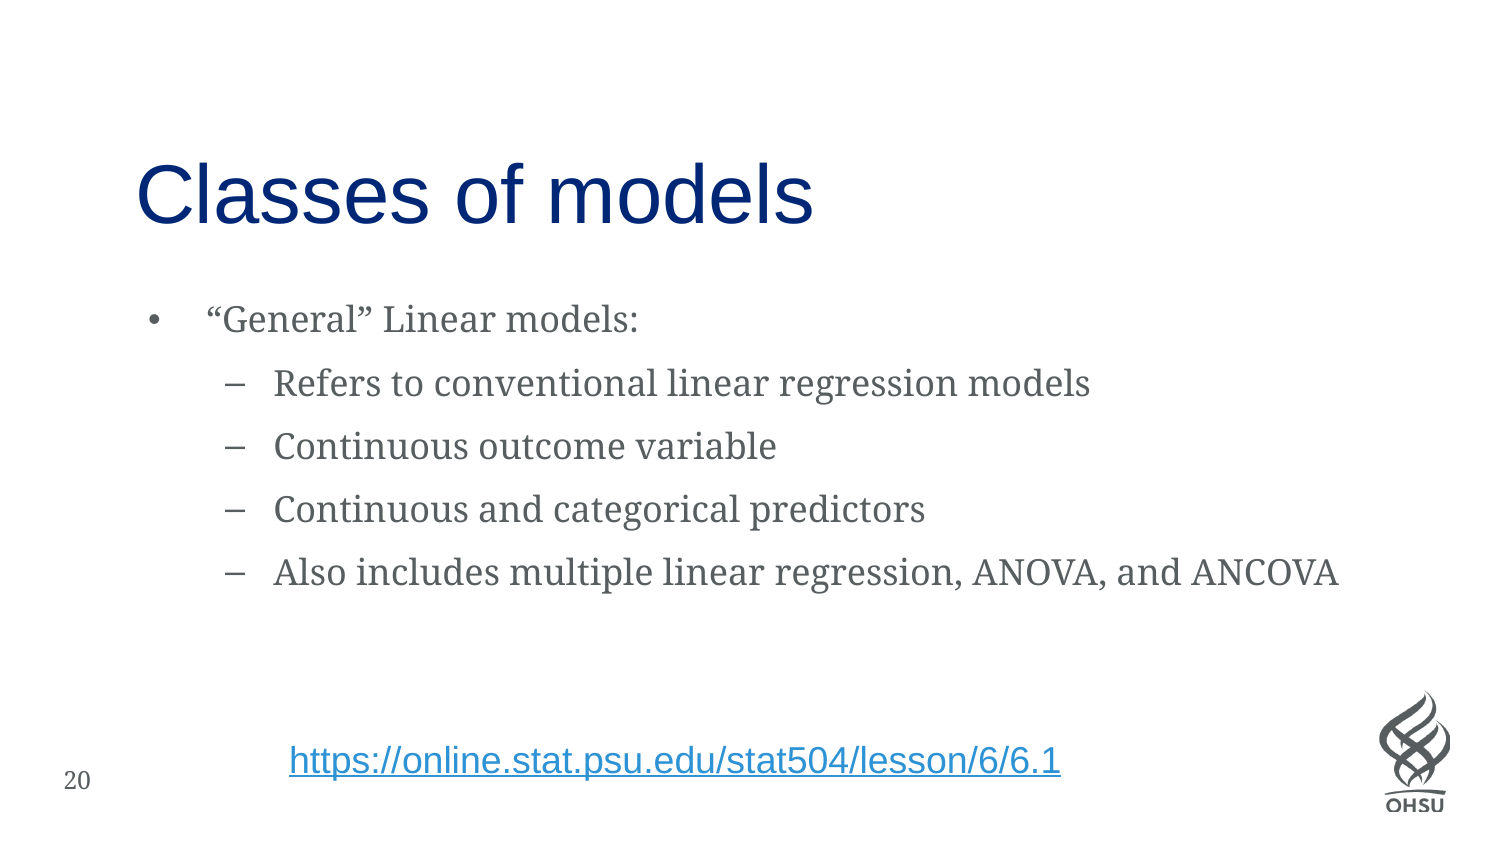

# Classes of models
“General” Linear models:
Refers to conventional linear regression models
Continuous outcome variable
Continuous and categorical predictors
Also includes multiple linear regression, ANOVA, and ANCOVA

https://online.stat.psu.edu/stat504/lesson/6/6.1